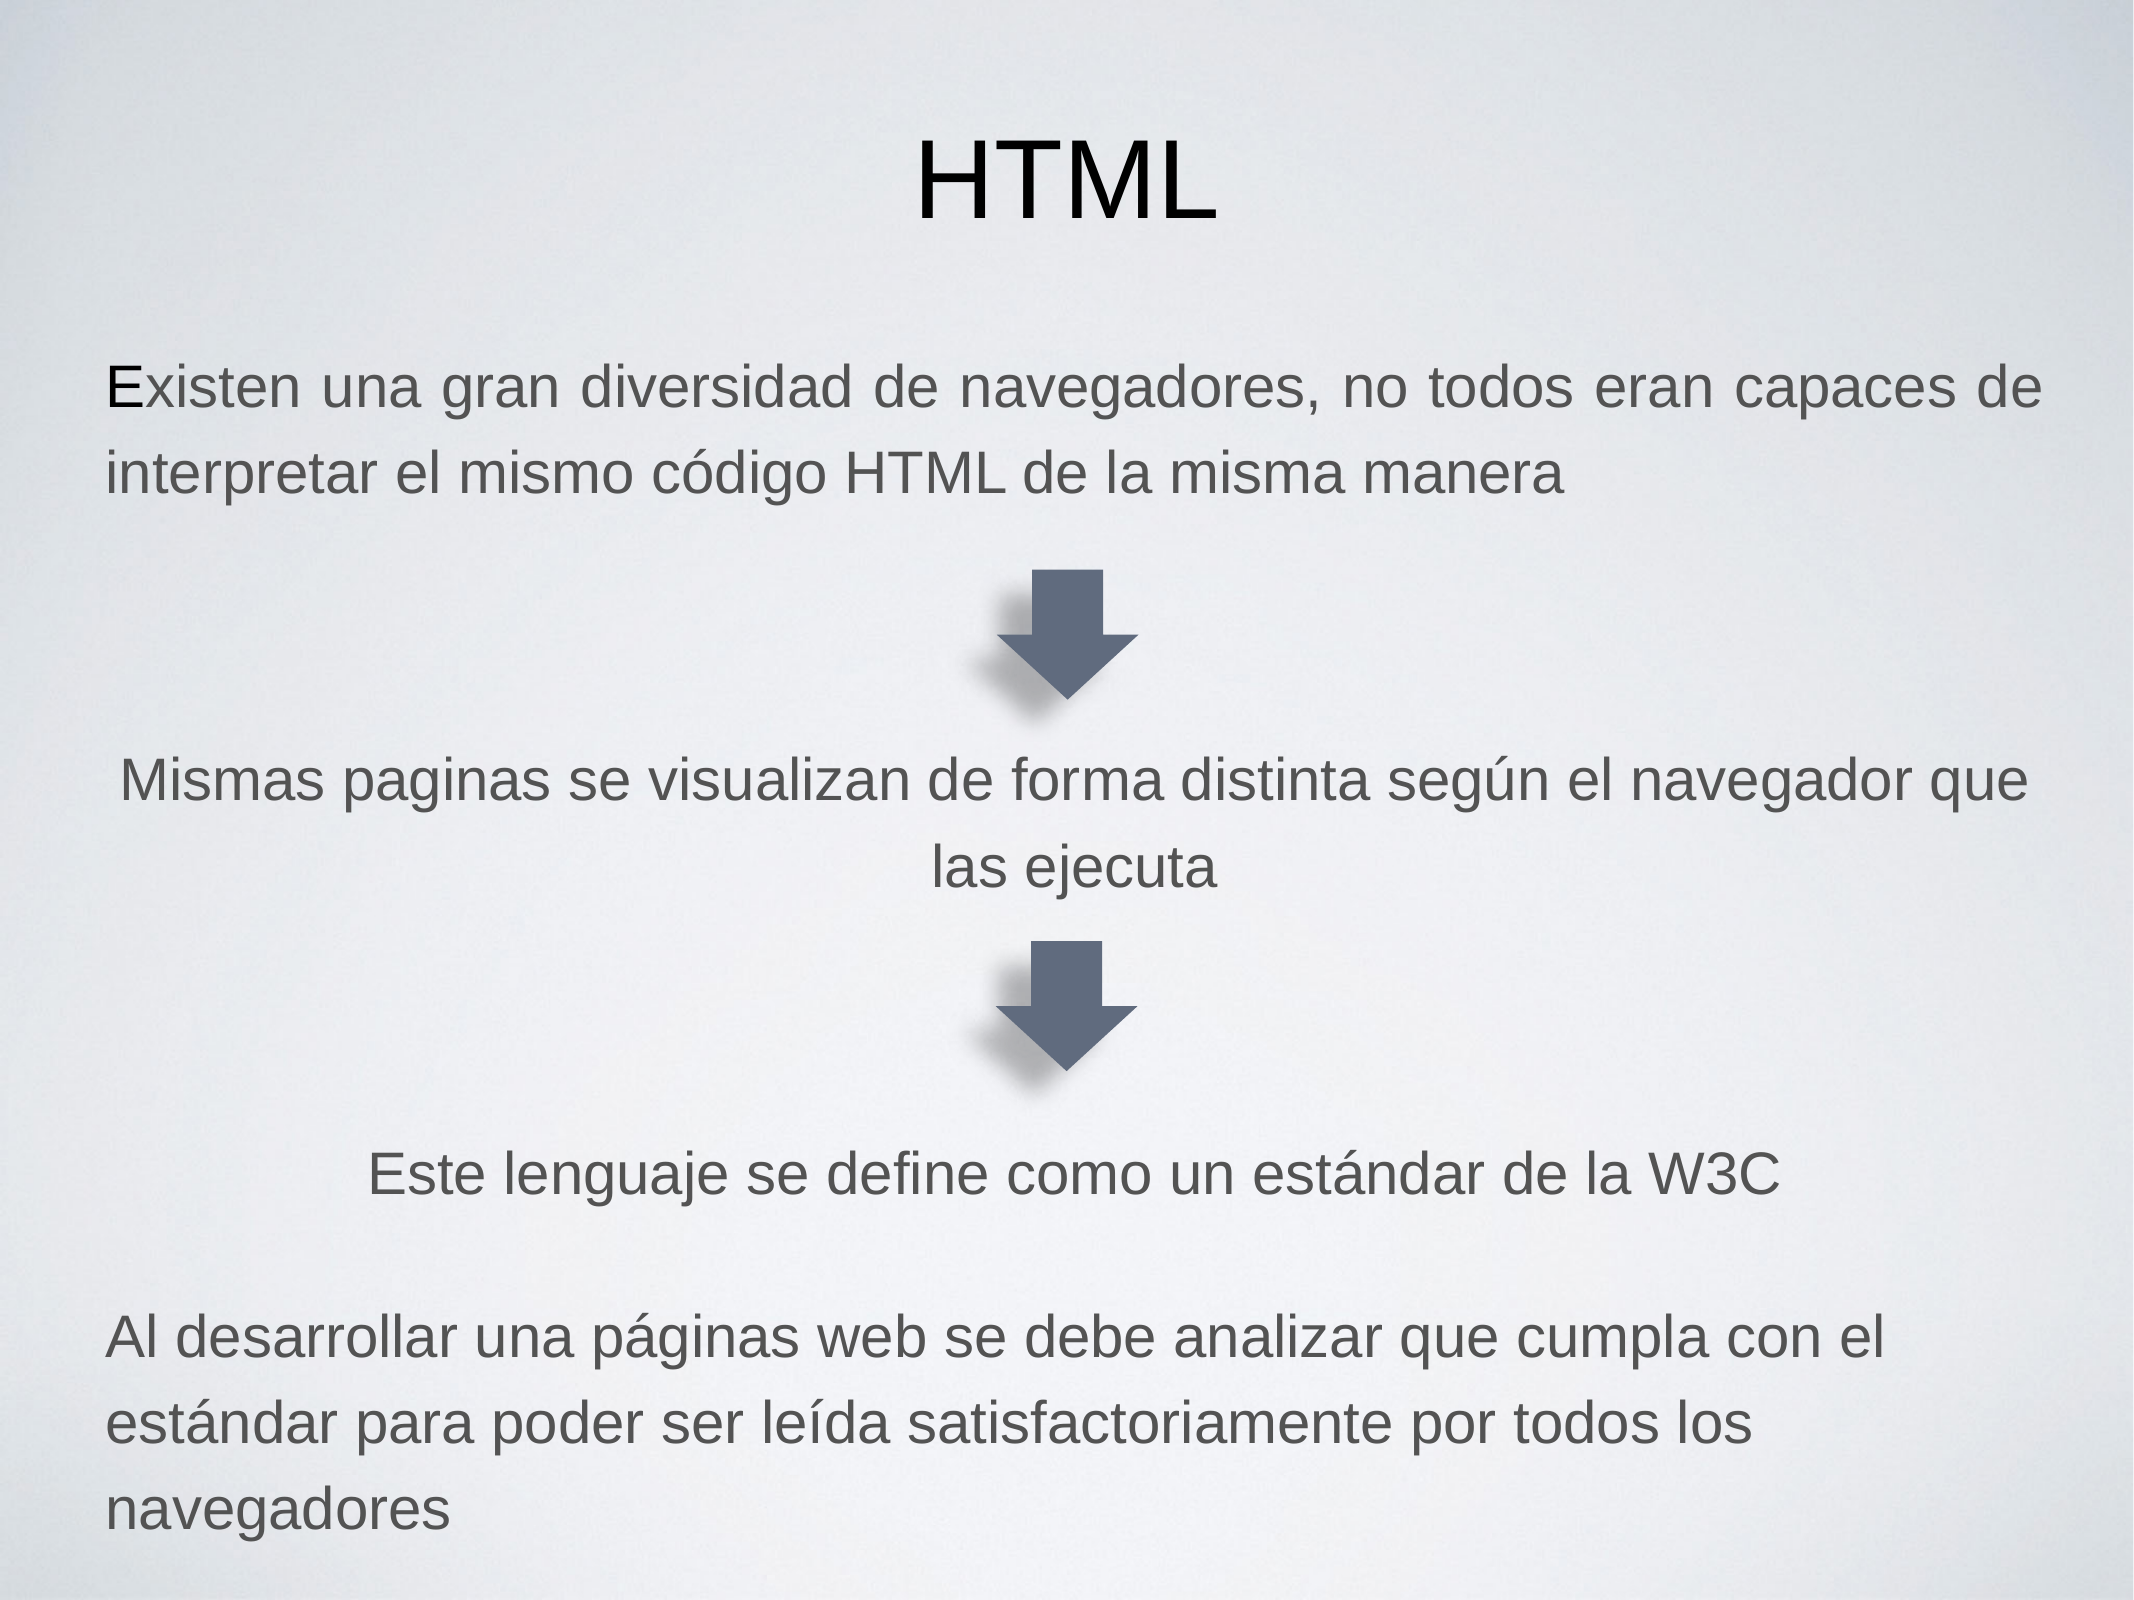

HTML
Existen una gran diversidad de navegadores, no todos eran capaces de interpretar el mismo código HTML de la misma manera
Mismas paginas se visualizan de forma distinta según el navegador que las ejecuta
Este lenguaje se define como un estándar de la W3C
Al desarrollar una páginas web se debe analizar que cumpla con el estándar para poder ser leída satisfactoriamente por todos los navegadores